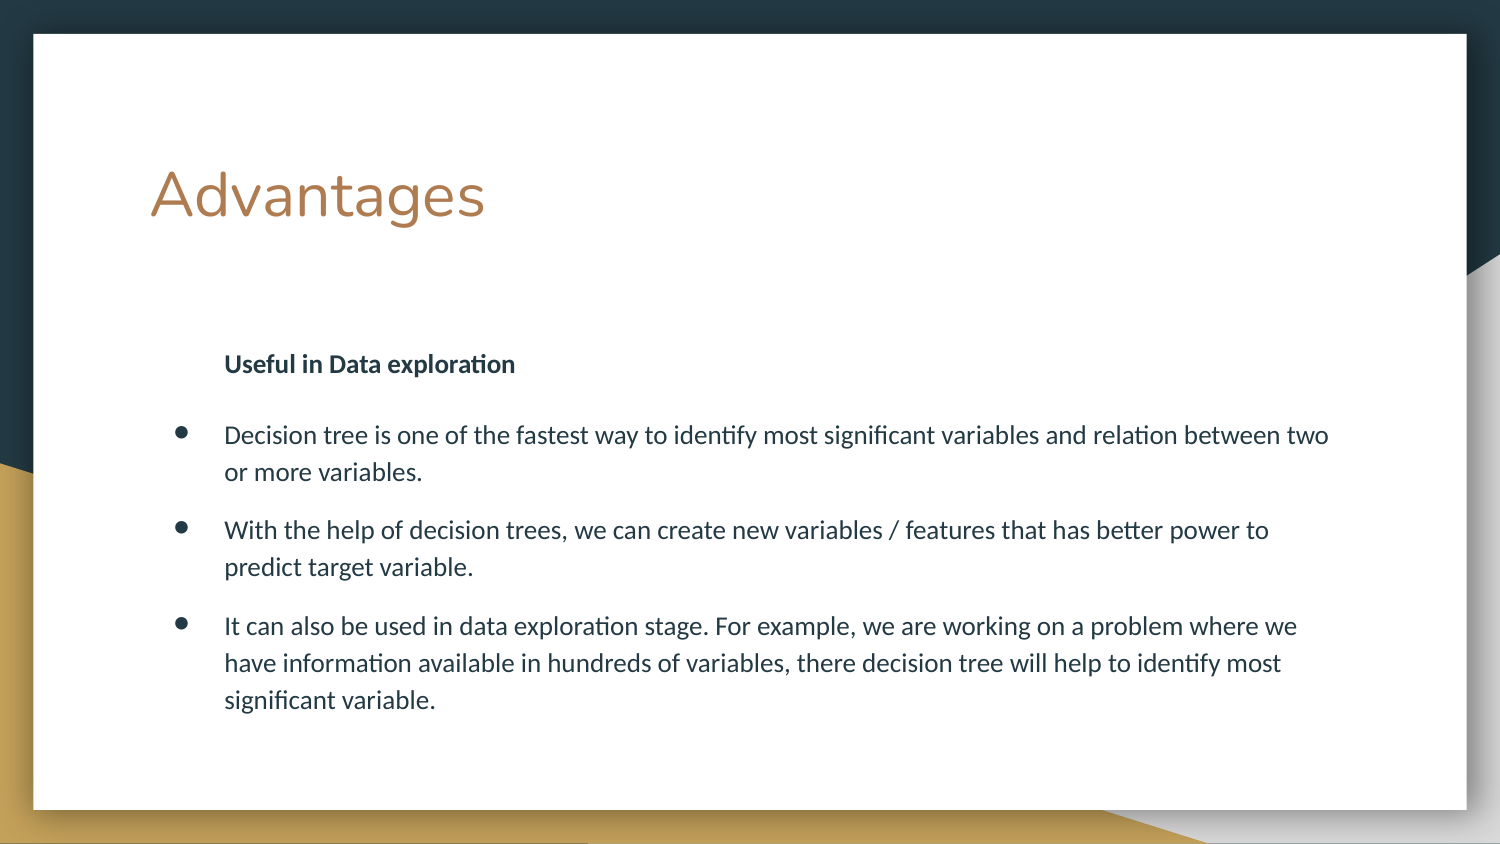

# Advantages
Useful in Data exploration
Decision tree is one of the fastest way to identify most significant variables and relation between two or more variables.
With the help of decision trees, we can create new variables / features that has better power to predict target variable.
It can also be used in data exploration stage. For example, we are working on a problem where we have information available in hundreds of variables, there decision tree will help to identify most significant variable.